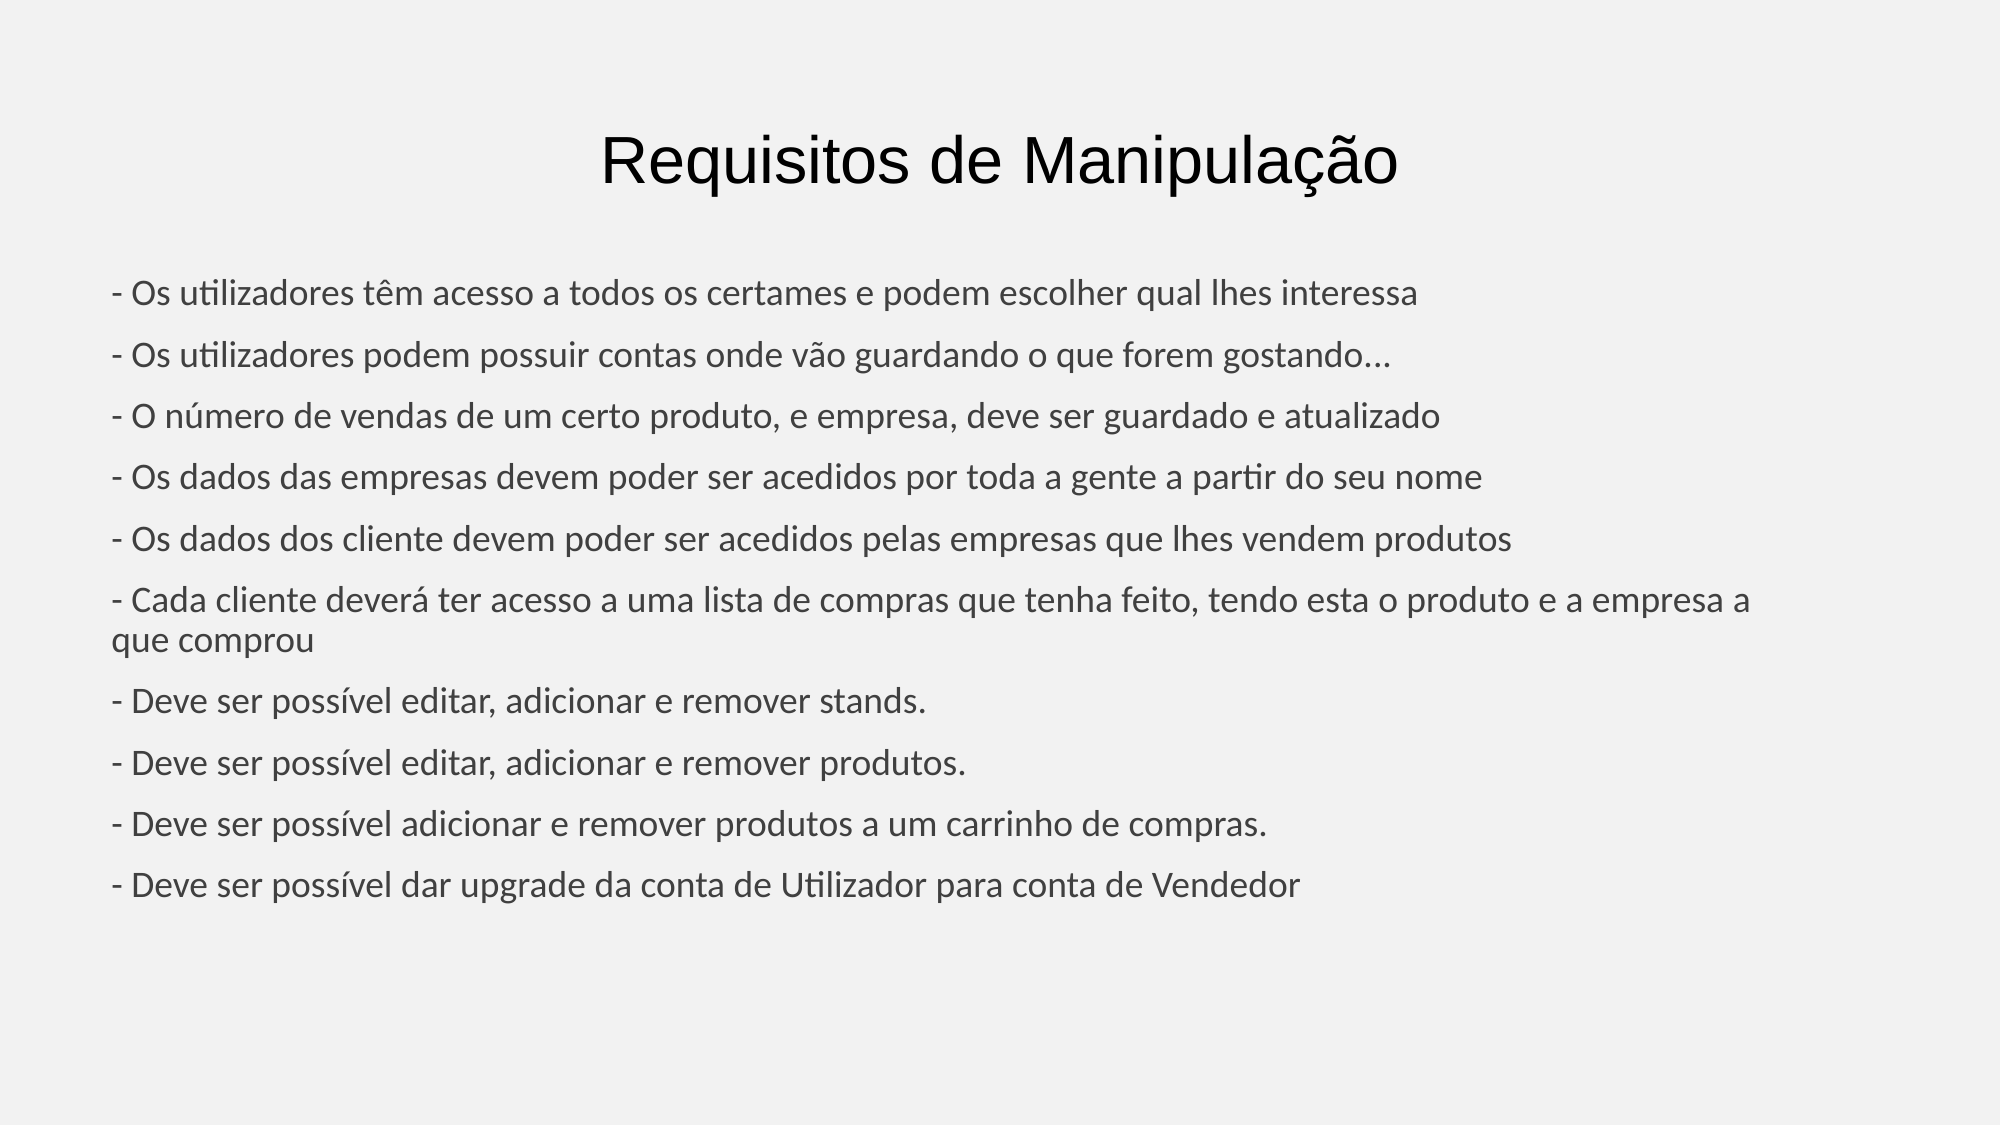

# Requisitos de Manipulação
- Os utilizadores têm acesso a todos os certames e podem escolher qual lhes interessa
- Os utilizadores podem possuir contas onde vão guardando o que forem gostando...
- O número de vendas de um certo produto, e empresa, deve ser guardado e atualizado
- Os dados das empresas devem poder ser acedidos por toda a gente a partir do seu nome
- Os dados dos cliente devem poder ser acedidos pelas empresas que lhes vendem produtos
- Cada cliente deverá ter acesso a uma lista de compras que tenha feito, tendo esta o produto e a empresa a que comprou
- Deve ser possível editar, adicionar e remover stands.
- Deve ser possível editar, adicionar e remover produtos.
- Deve ser possível adicionar e remover produtos a um carrinho de compras.
- Deve ser possível dar upgrade da conta de Utilizador para conta de Vendedor